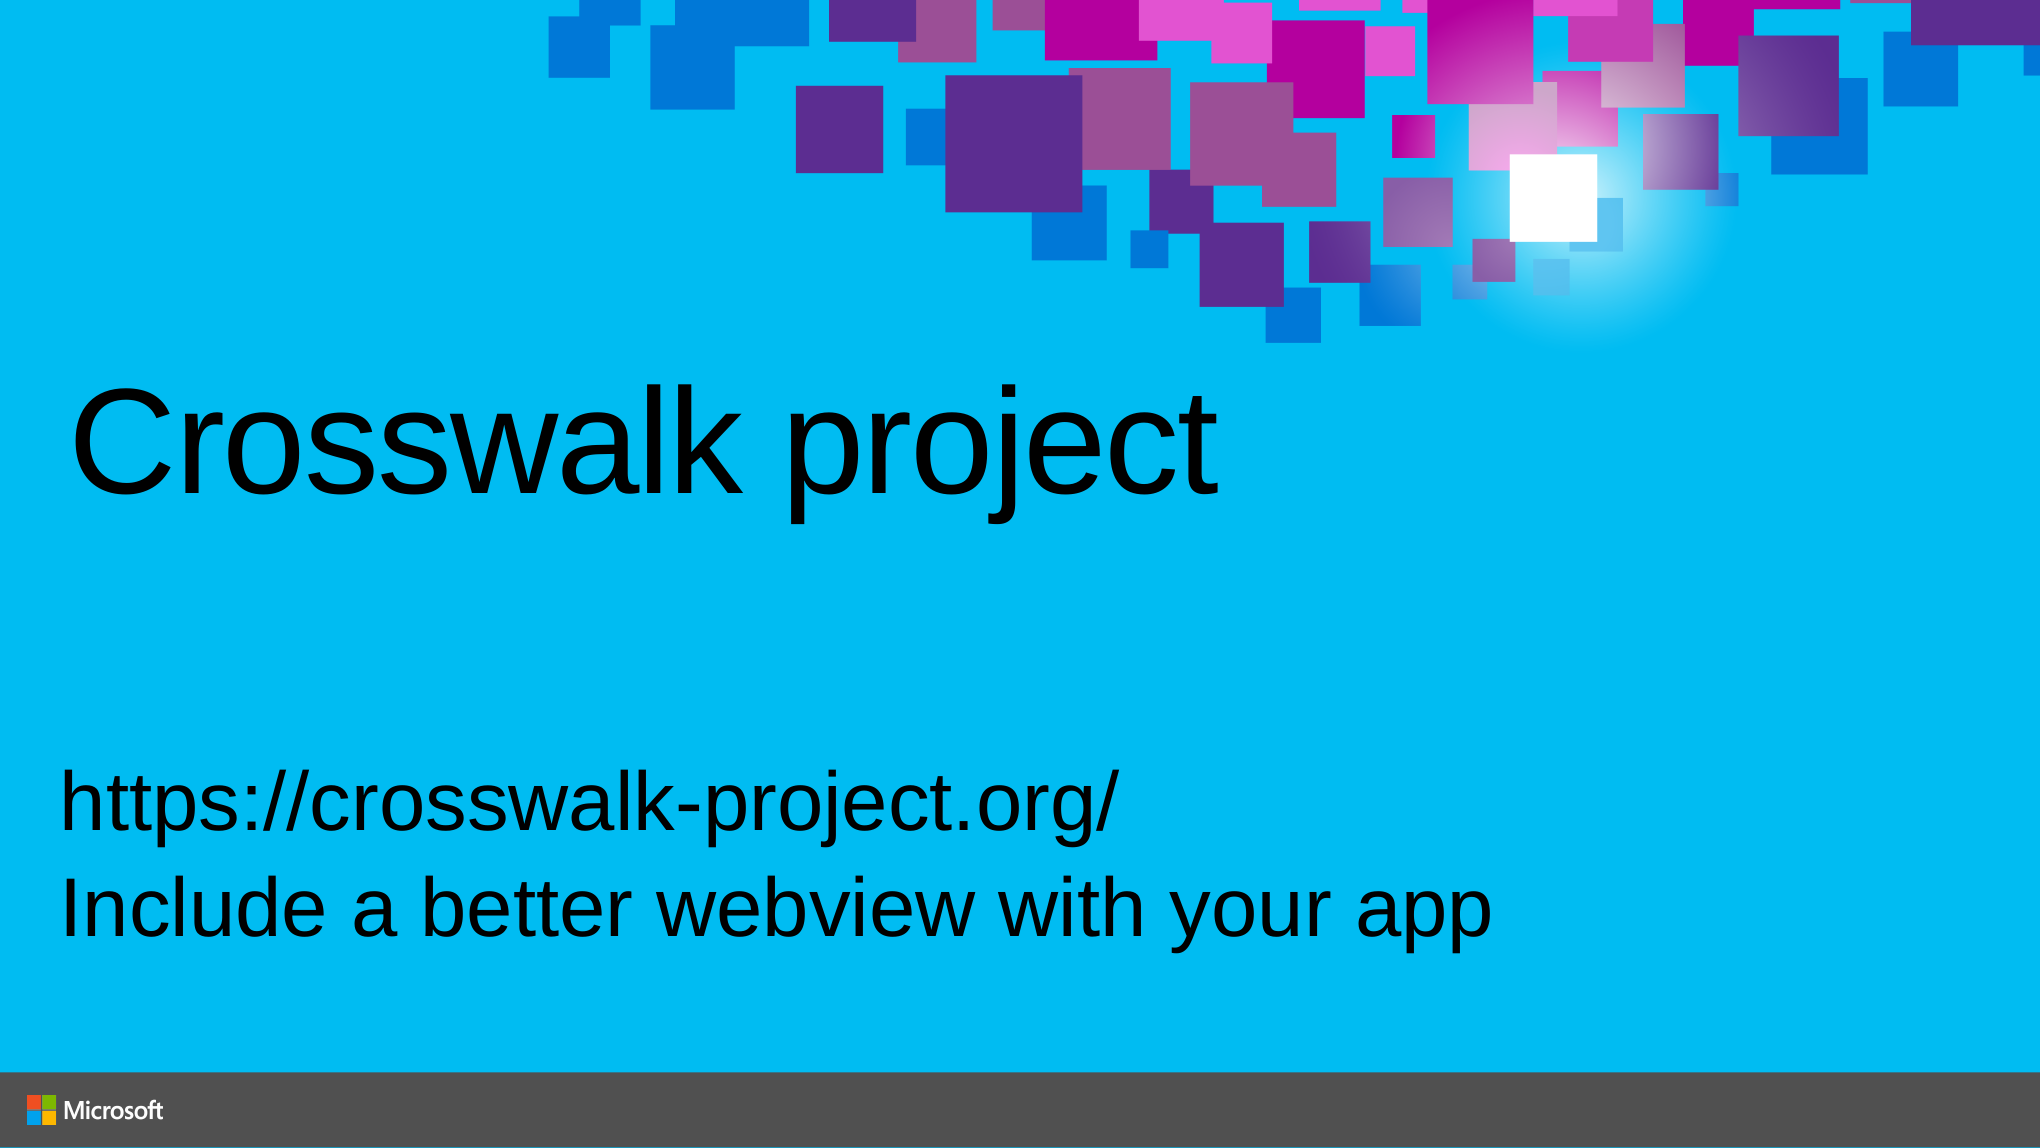

# Crosswalk project
https://crosswalk-project.org/
Include a better webview with your app